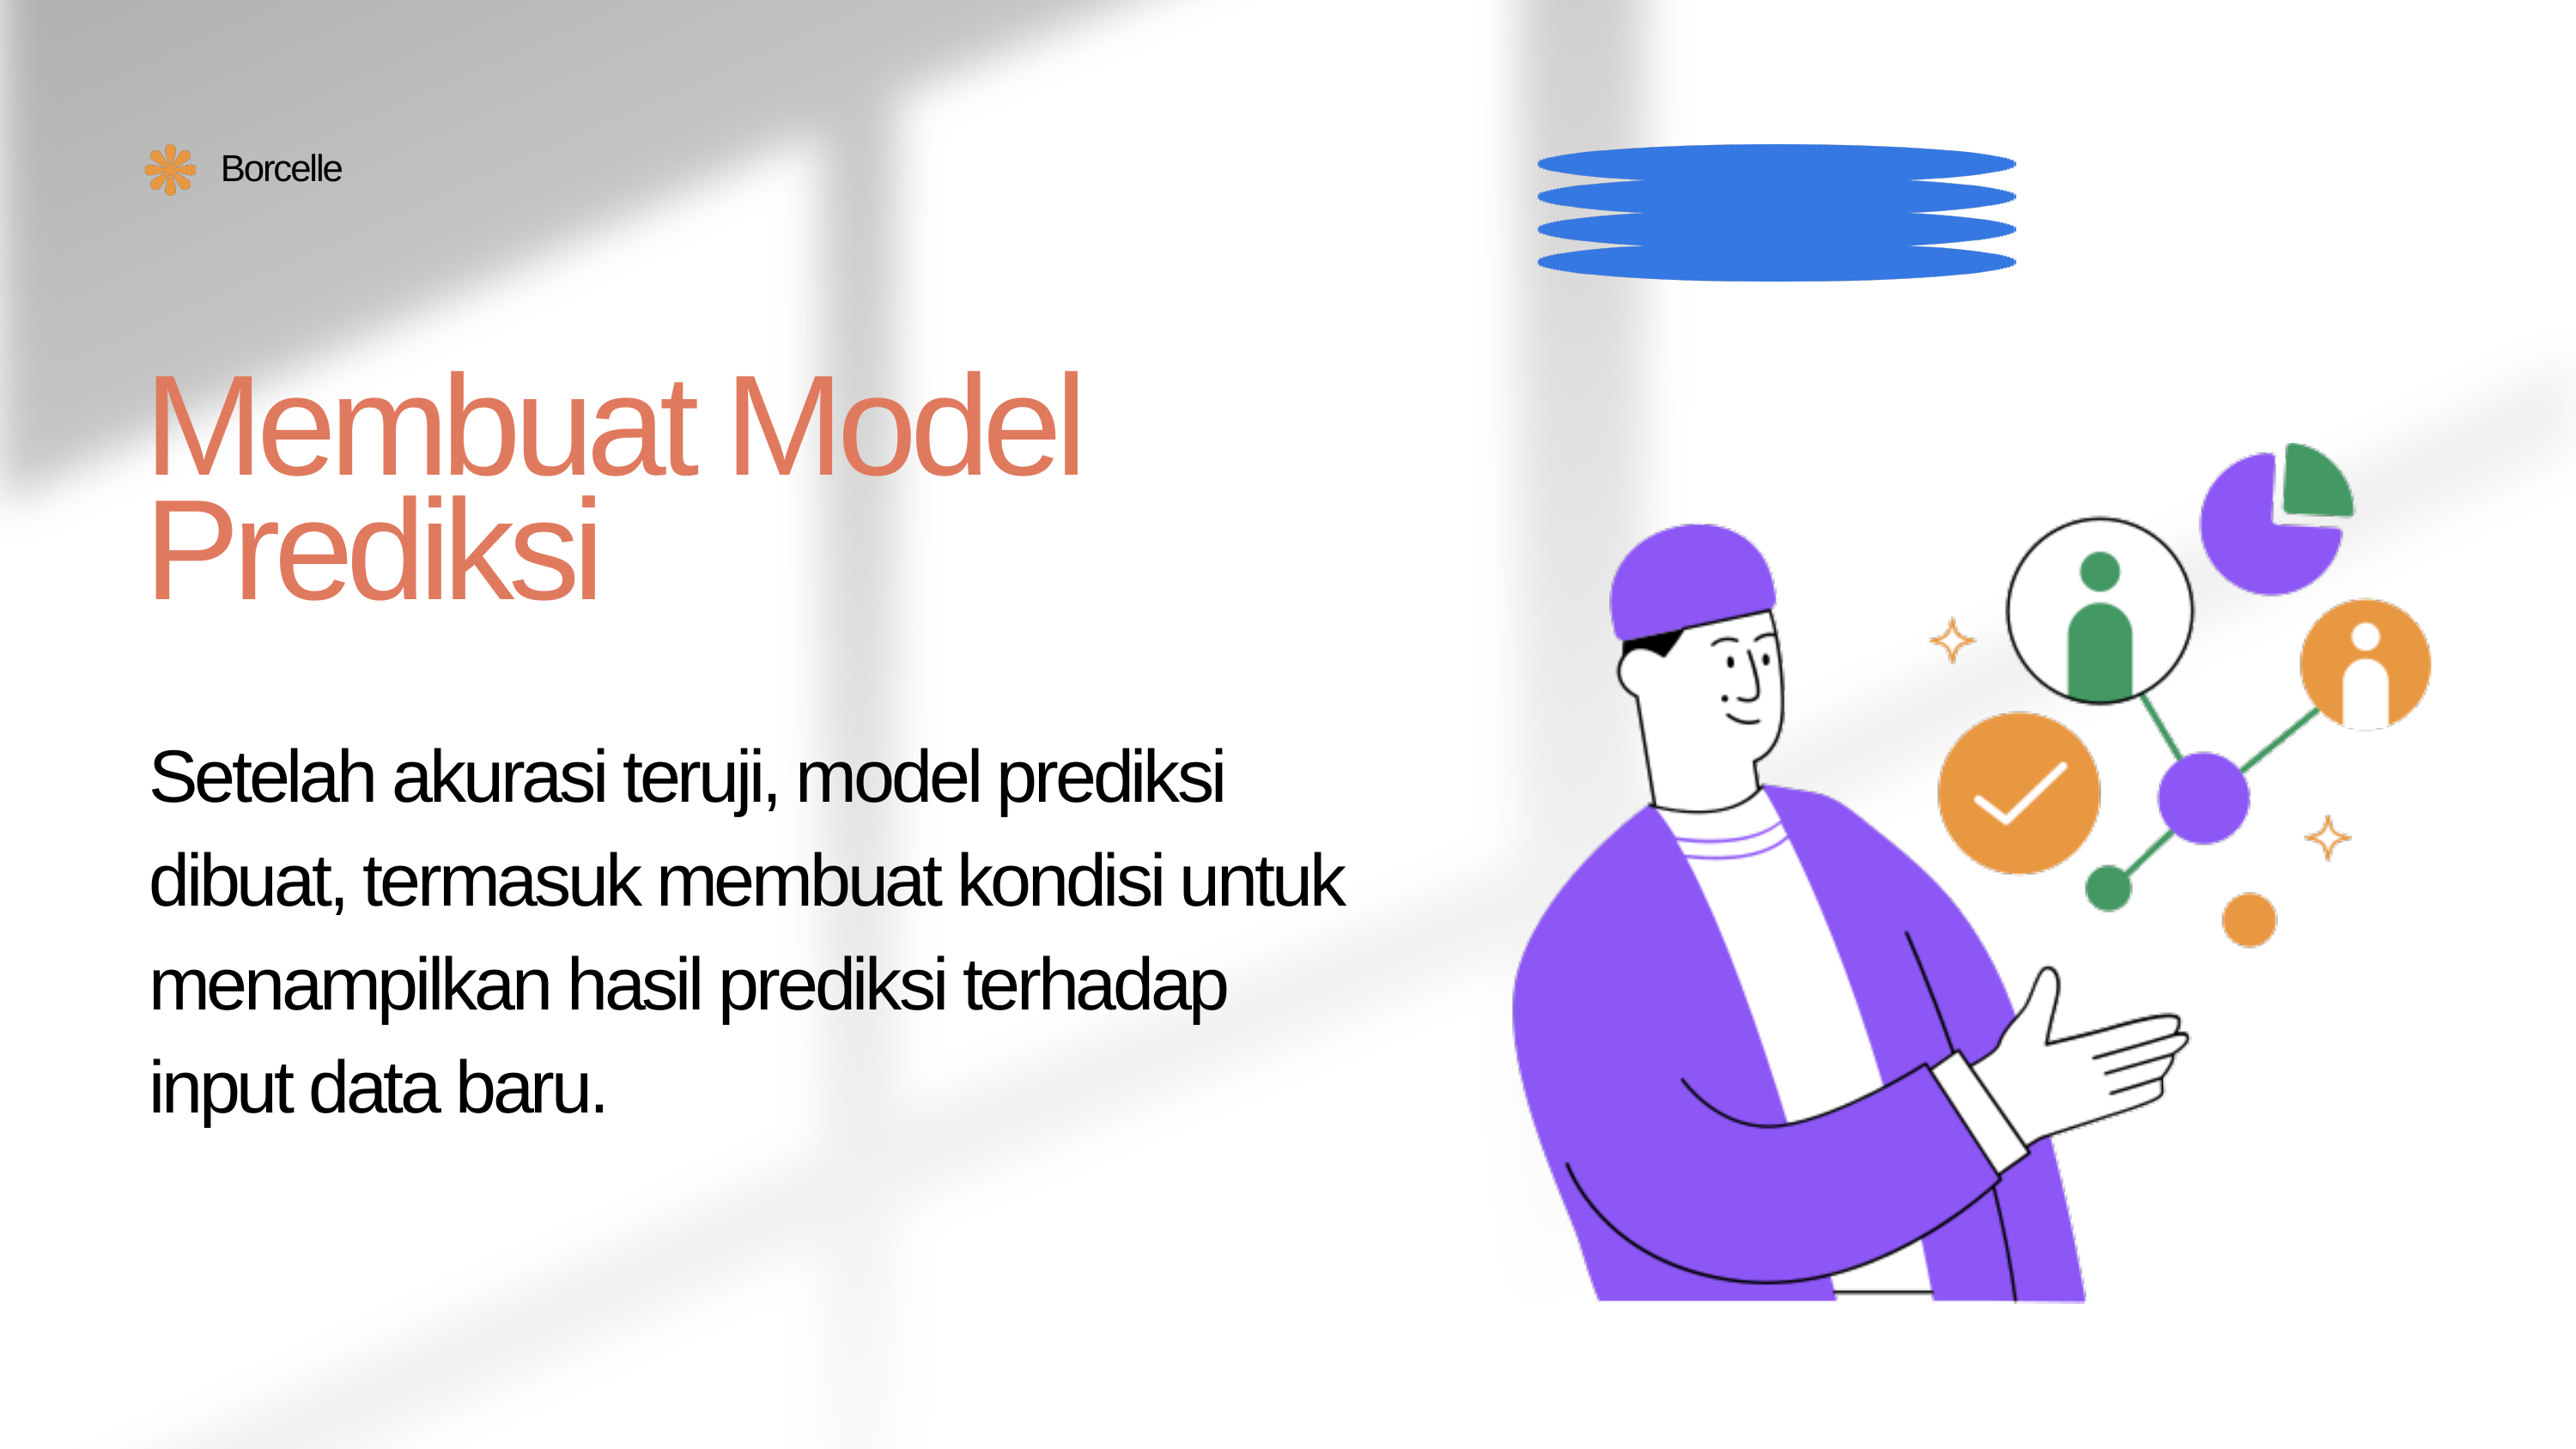

Borcelle
Membuat Model Prediksi

Setelah akurasi teruji, model prediksi dibuat, termasuk membuat kondisi untuk menampilkan hasil prediksi terhadap input data baru.